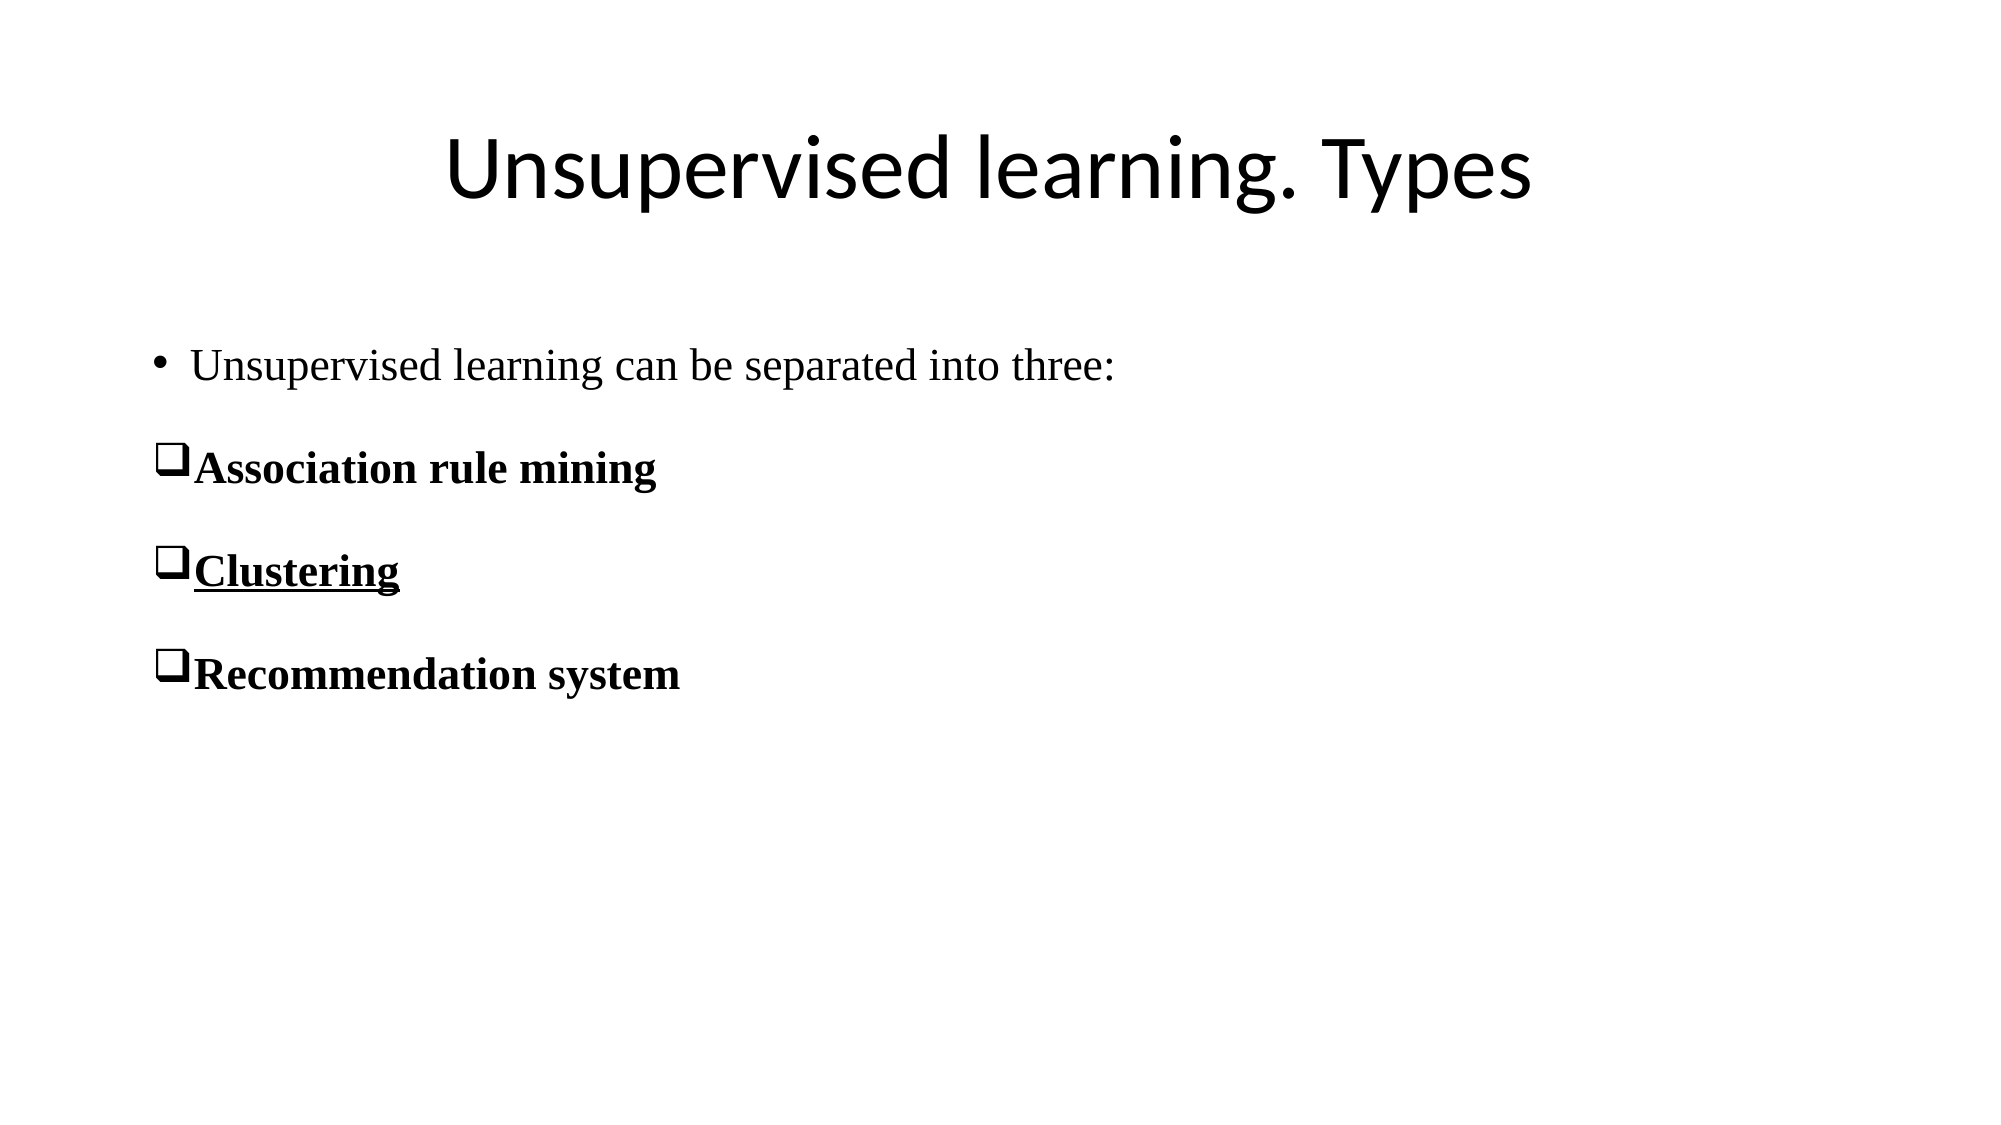

# Unsupervised learning. Types
Unsupervised learning can be separated into three:
Association rule mining
Clustering
Recommendation system